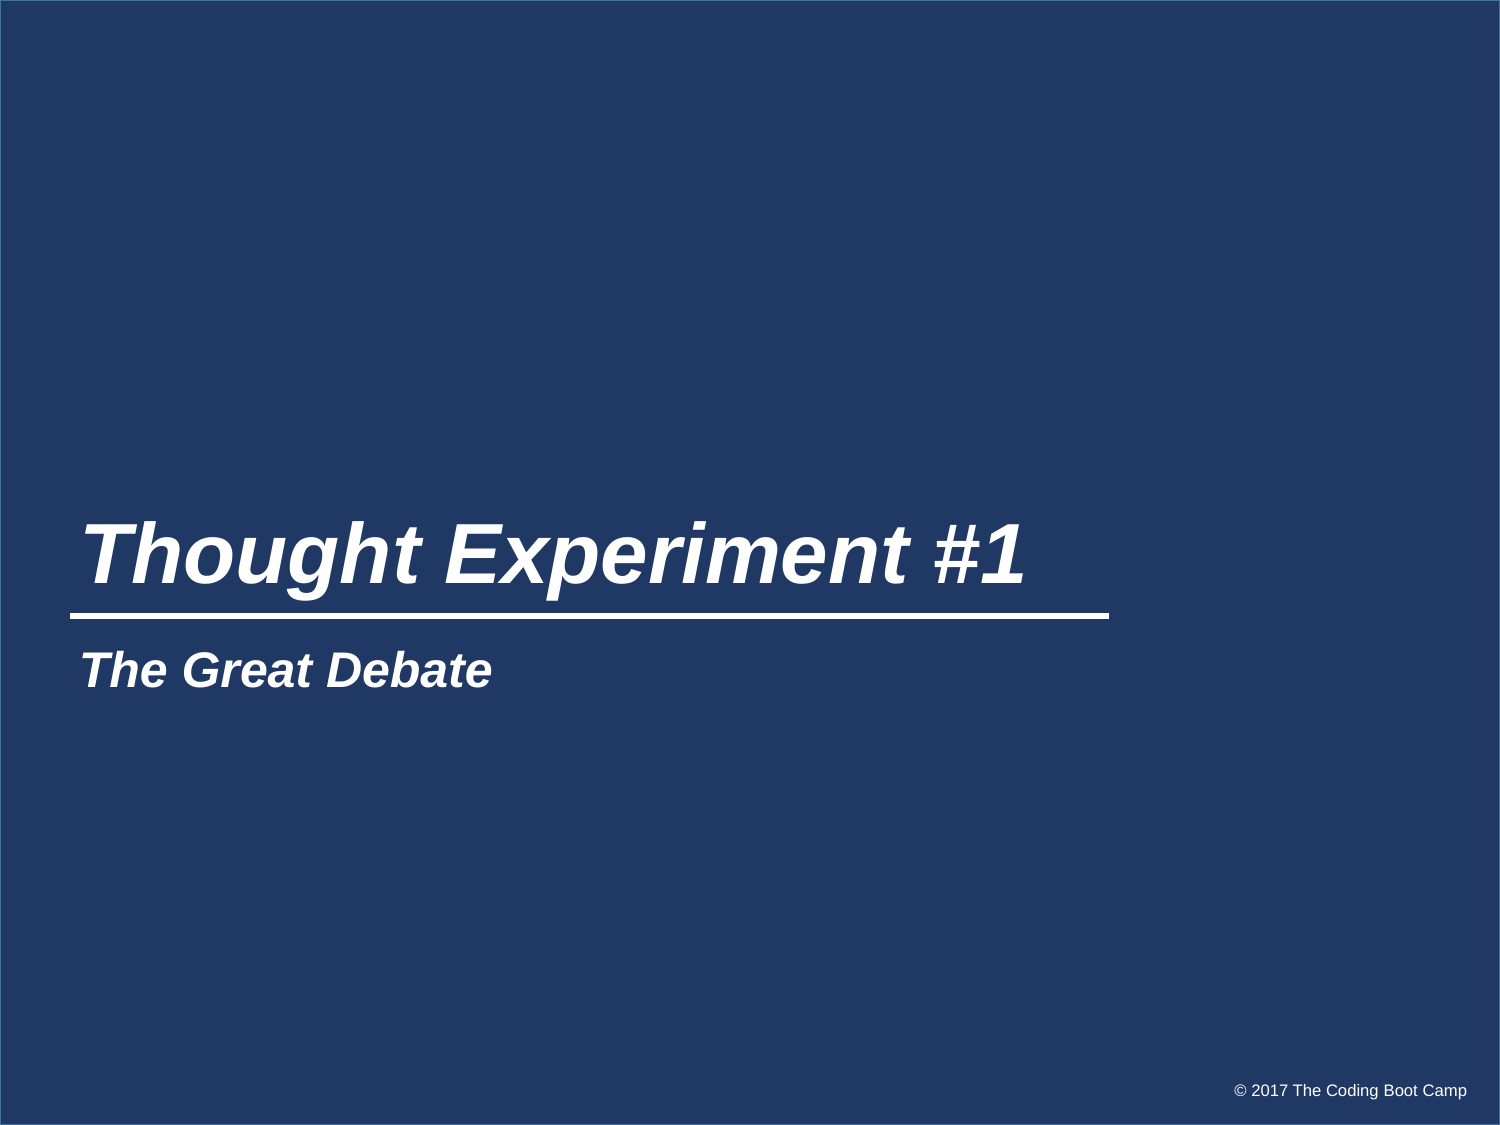

# Thought Experiment #1
The Great Debate